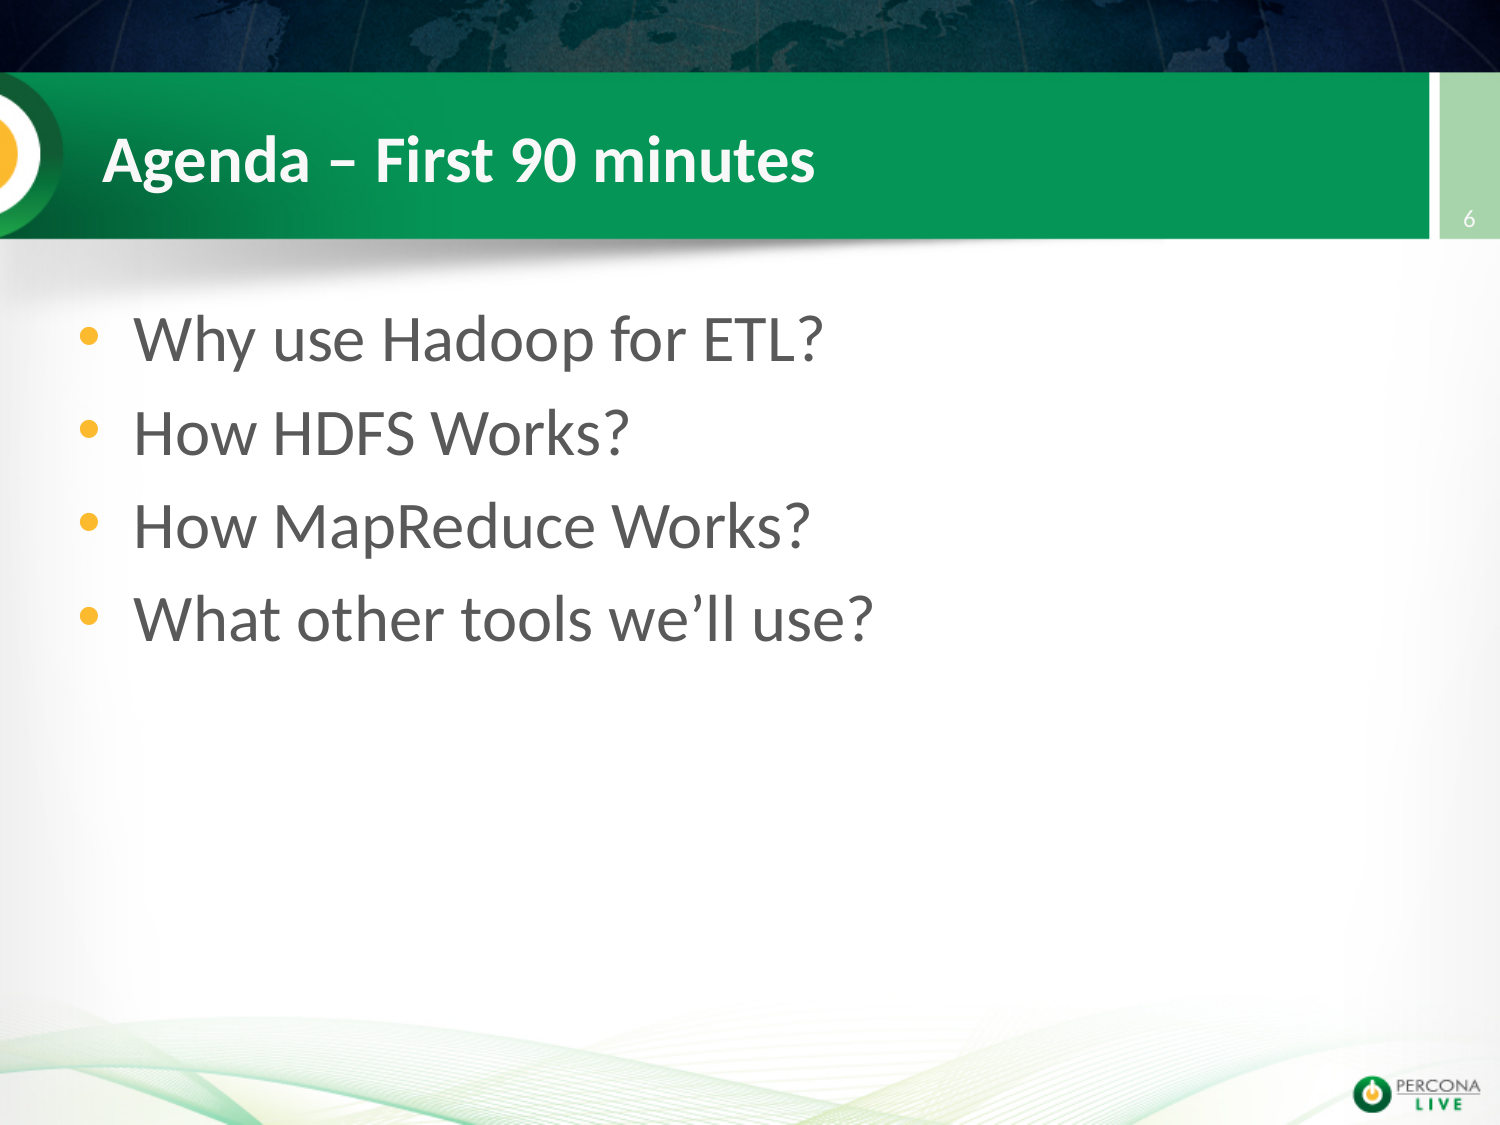

# Agenda – First 90 minutes
6
Why use Hadoop for ETL?
How HDFS Works?
How MapReduce Works?
What other tools we’ll use?